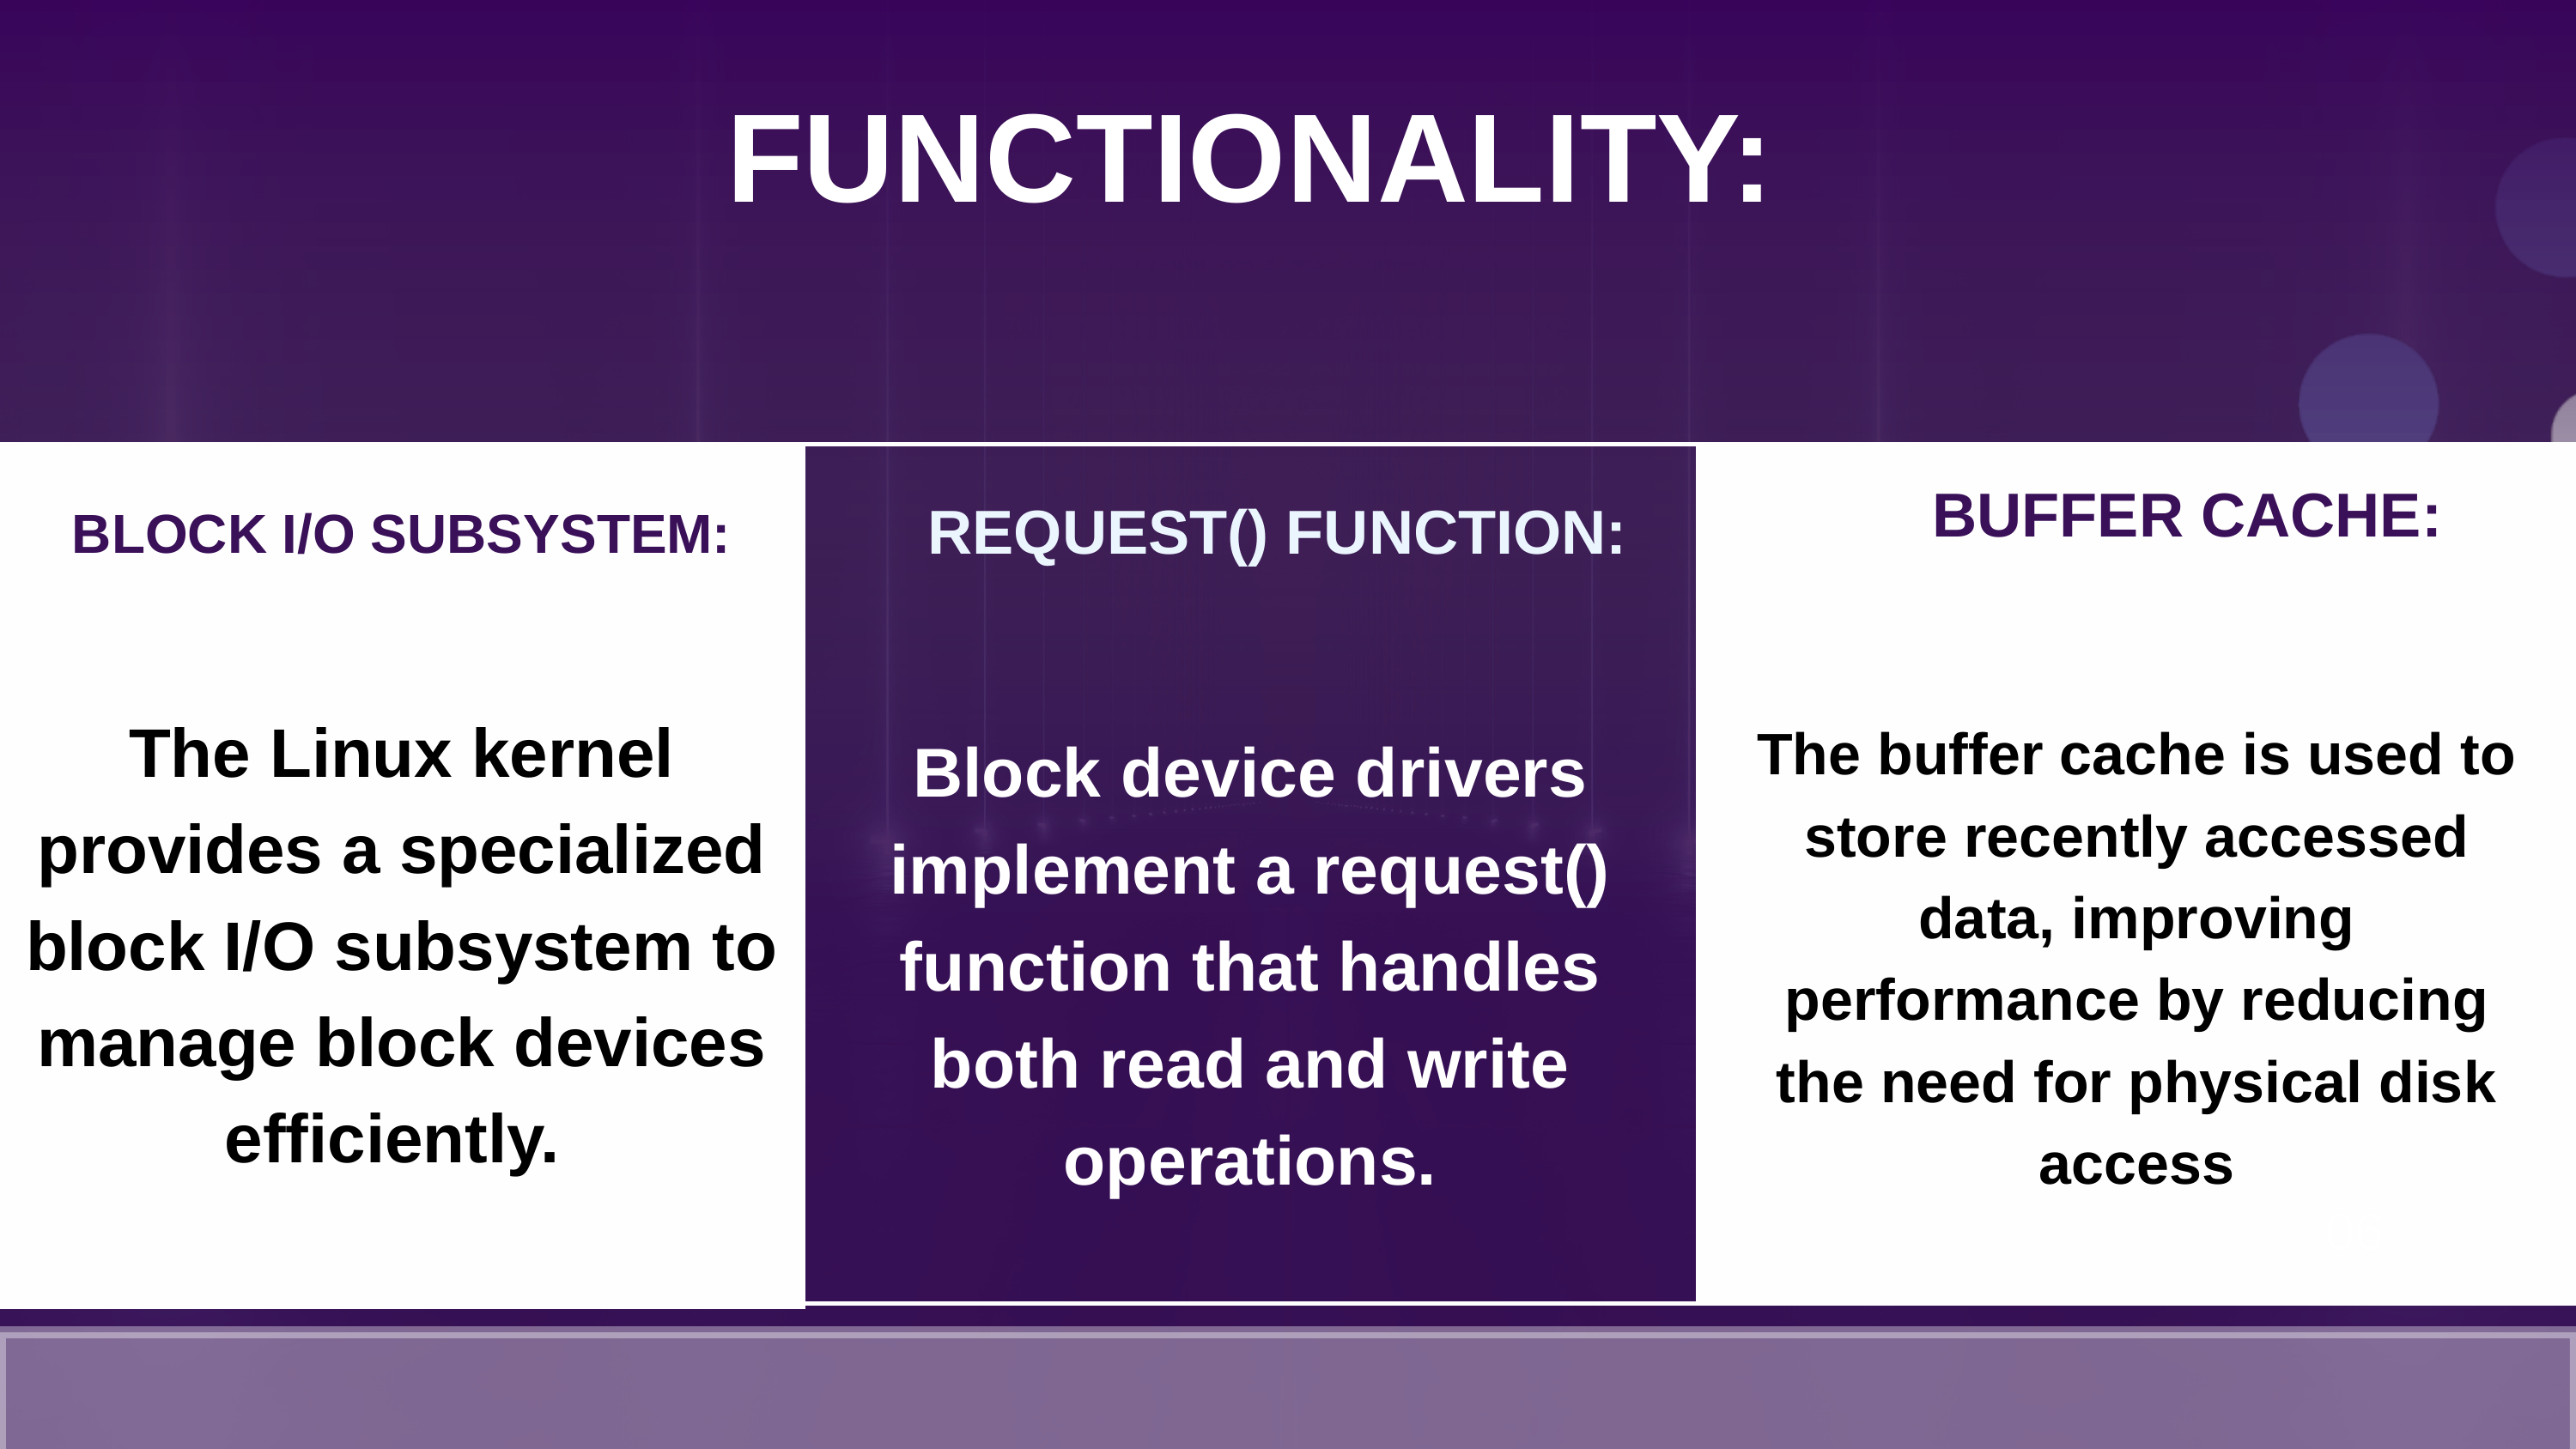

FUNCTIONALITY:

BUFFER CACHE:
REQUEST() FUNCTION:
BLOCK I/O SUBSYSTEM:
The Linux kernel provides a specialized block I/O subsystem to manage block devices efficiently.
The buffer cache is used to store recently accessed data, improving performance by reducing the need for physical disk access
Block device drivers implement a request() function that handles both read and write operations.
06